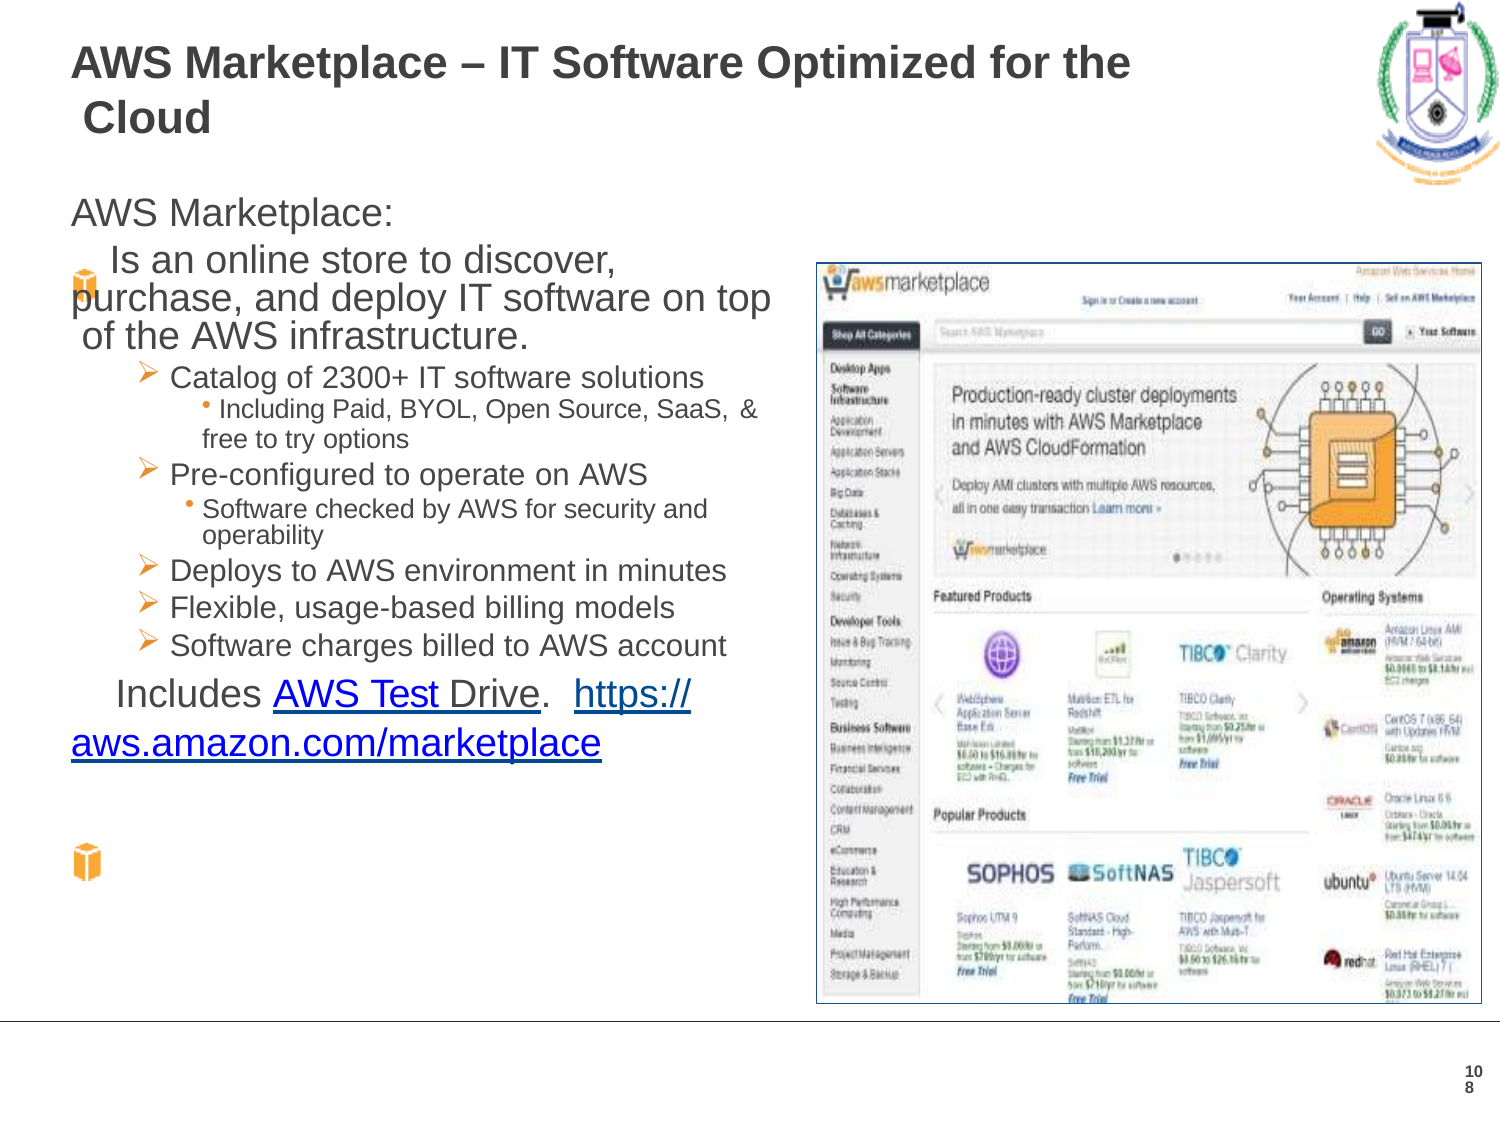

# AWS Marketplace – IT Software Optimized for the  Cloud
AWS Marketplace:
Is an online store to discover,  purchase, and deploy IT software on top  of the AWS infrastructure.
Catalog of 2300+ IT software solutions
Including Paid, BYOL, Open Source, SaaS, &
free to try options
Pre-configured to operate on AWS
Software checked by AWS for security and  operability
Deploys to AWS environment in minutes
Flexible, usage-based billing models
Software charges billed to AWS account
Includes AWS Test Drive.  https://aws.amazon.com/marketplace

108